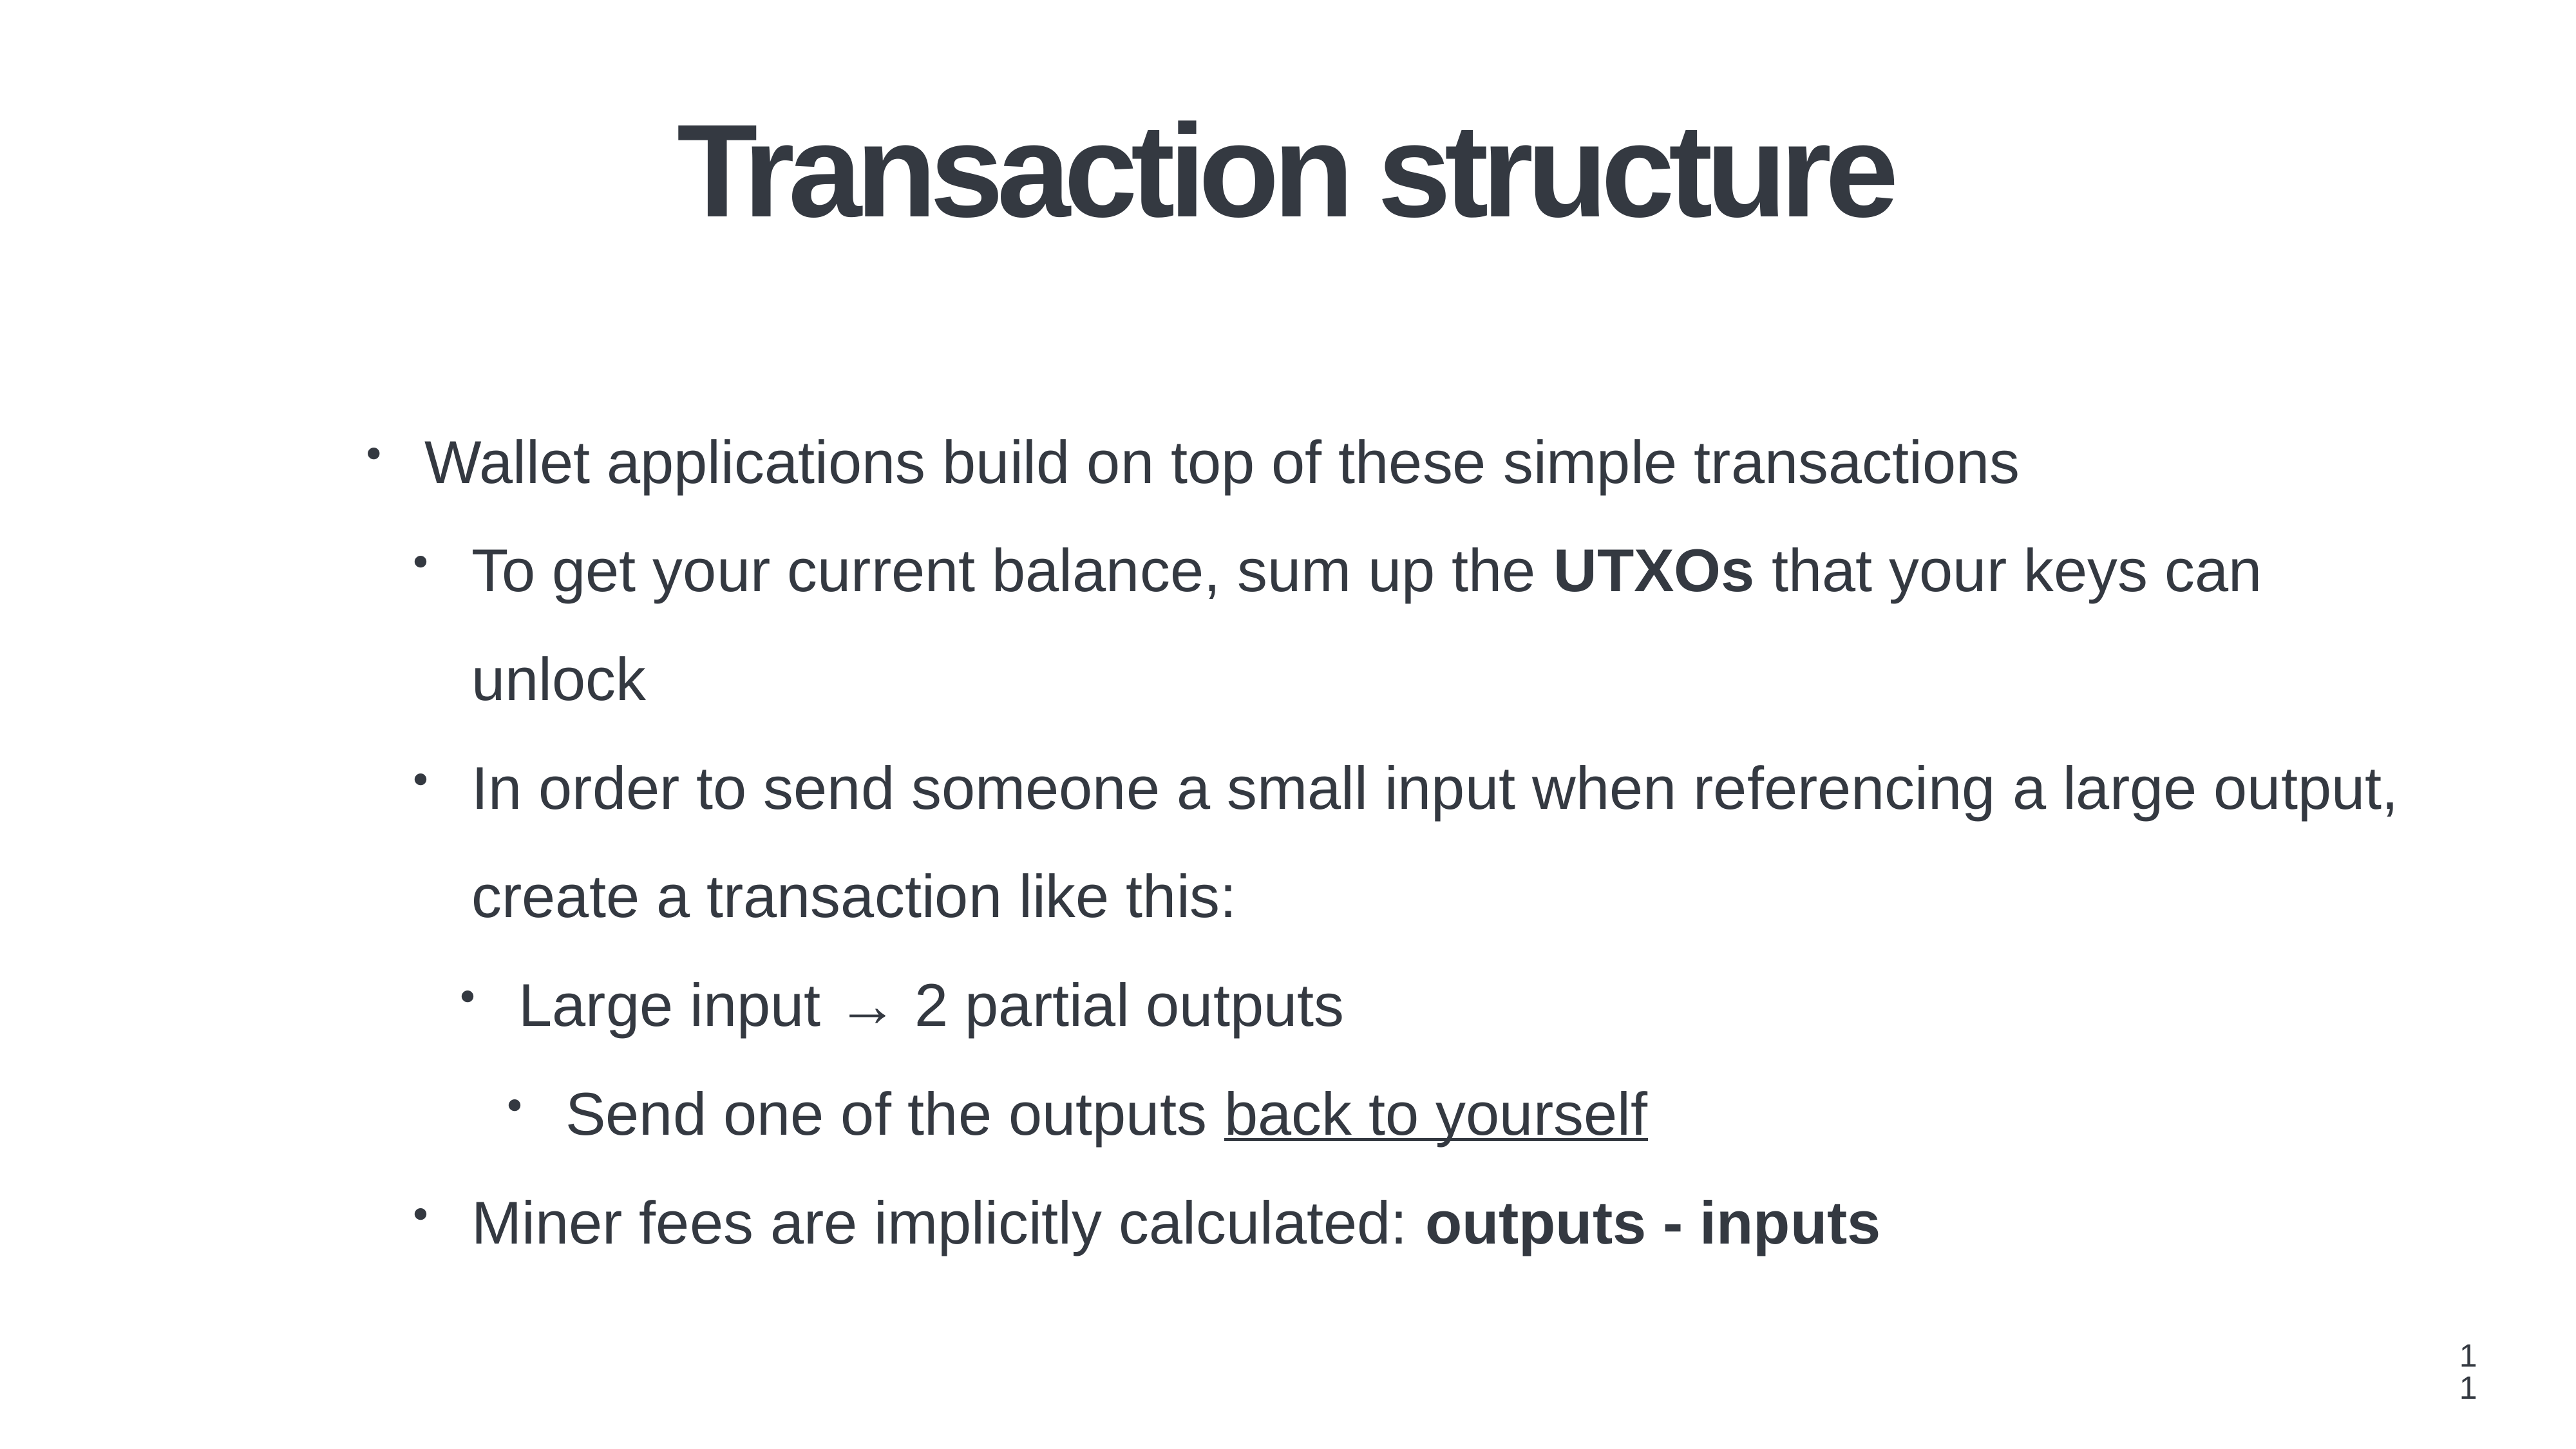

# Transaction structure
Wallet applications build on top of these simple transactions
To get your current balance, sum up the UTXOs that your keys can unlock
In order to send someone a small input when referencing a large output, create a transaction like this:
Large input → 2 partial outputs
Send one of the outputs back to yourself
Miner fees are implicitly calculated: outputs - inputs
11